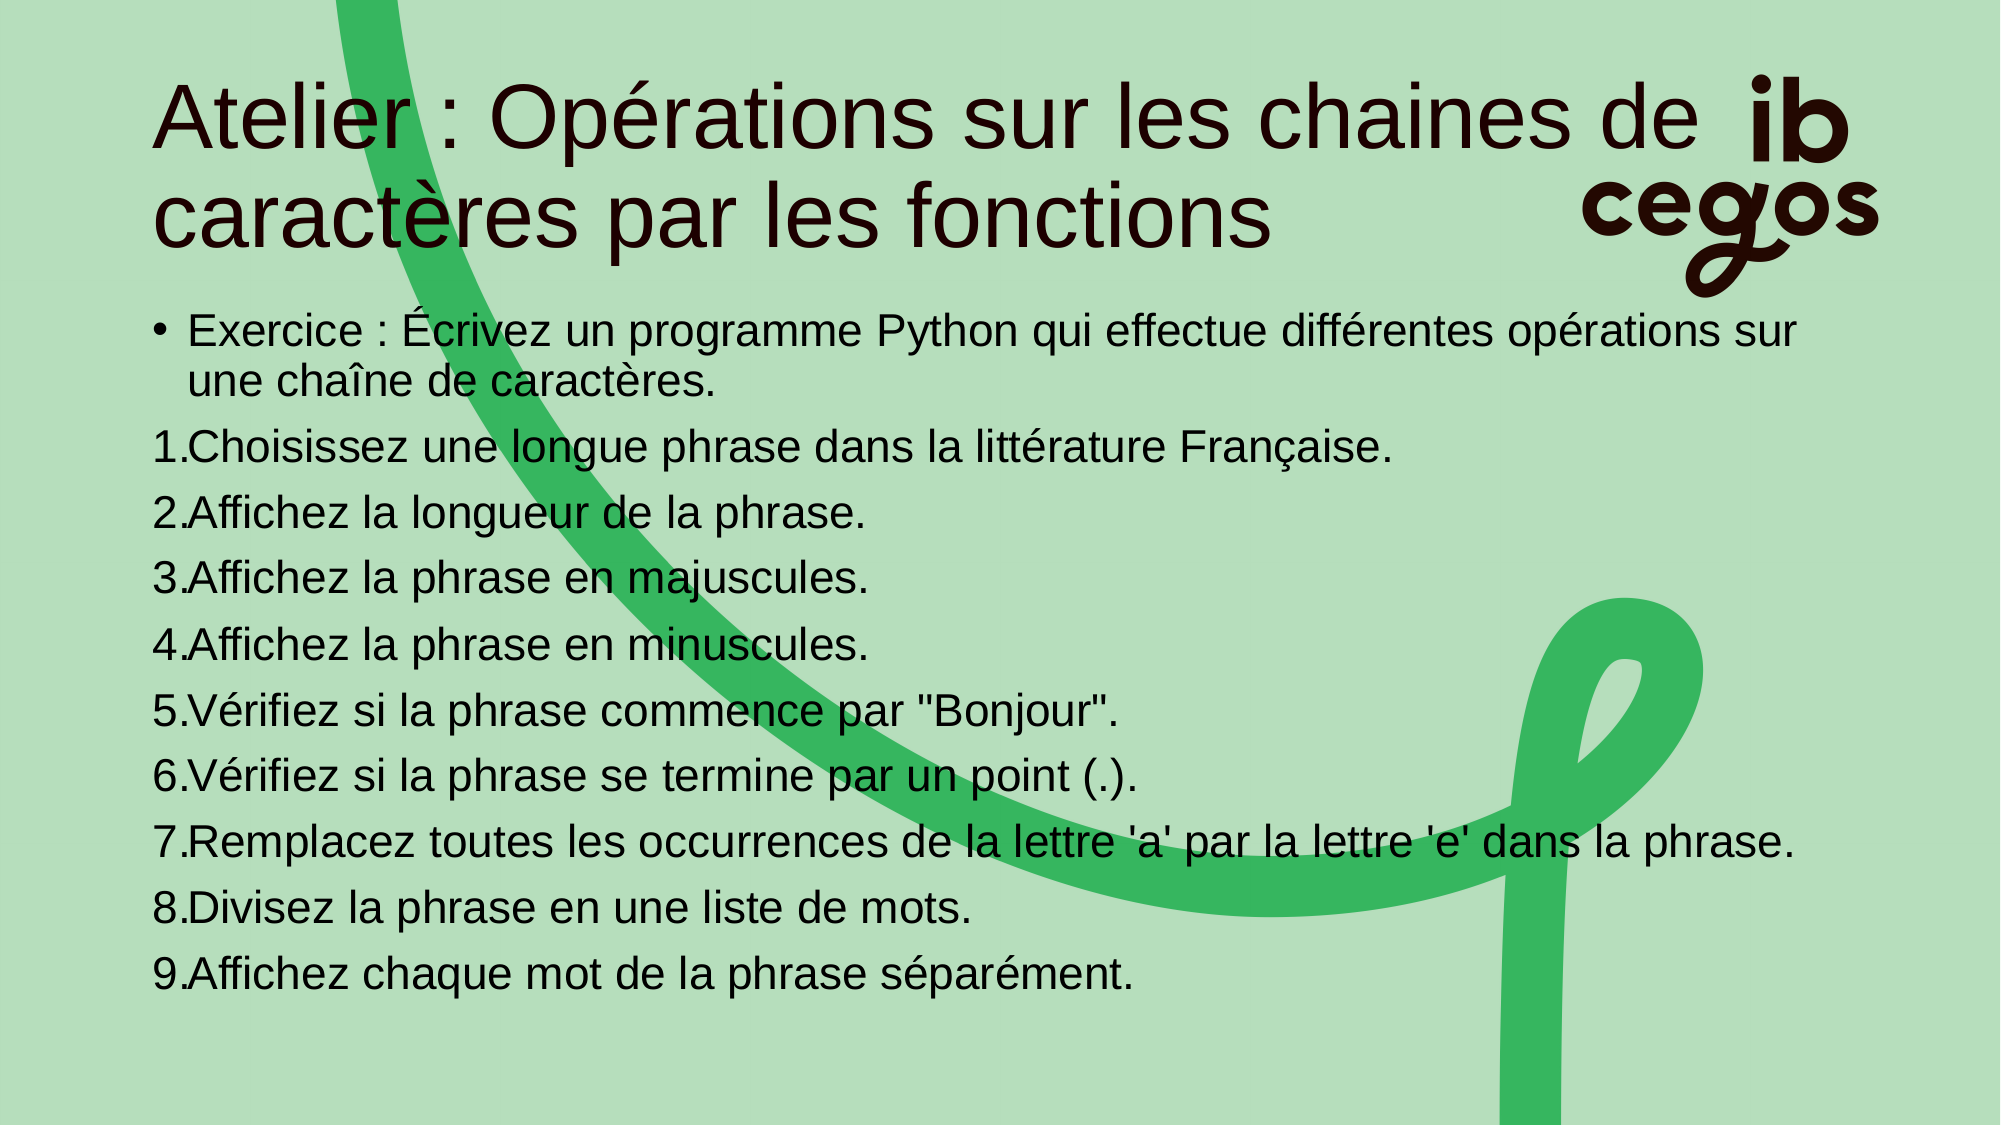

# Atelier : Opérations sur les chaines de caractères par les fonctions
Exercice : Écrivez un programme Python qui effectue différentes opérations sur une chaîne de caractères.
Choisissez une longue phrase dans la littérature Française.
Affichez la longueur de la phrase.
Affichez la phrase en majuscules.
Affichez la phrase en minuscules.
Vérifiez si la phrase commence par "Bonjour".
Vérifiez si la phrase se termine par un point (.).
Remplacez toutes les occurrences de la lettre 'a' par la lettre 'e' dans la phrase.
Divisez la phrase en une liste de mots.
Affichez chaque mot de la phrase séparément.